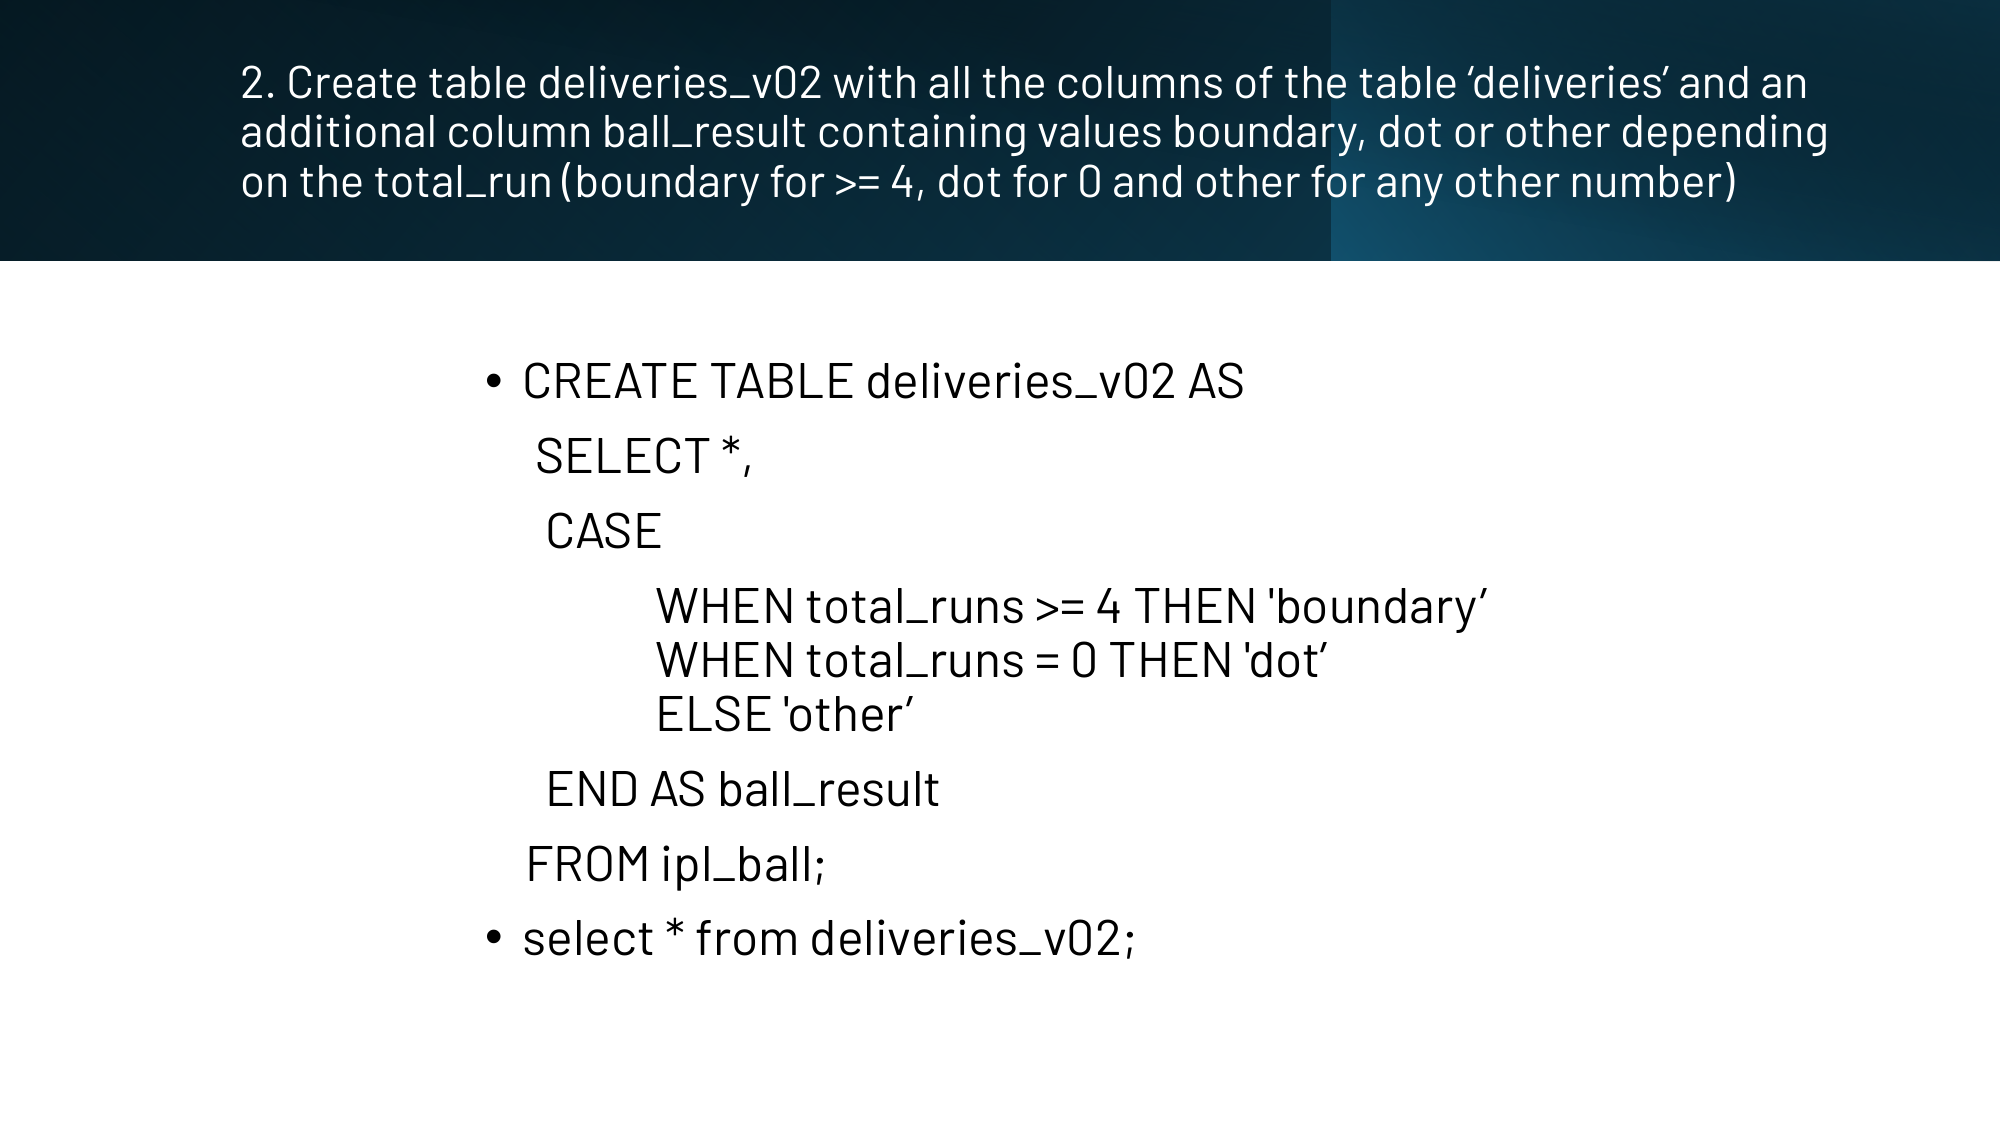

# 2. Create table deliveries_v02 with all the columns of the table ‘deliveries’ and an additional column ball_result containing values boundary, dot or other depending on the total_run (boundary for >= 4, dot for 0 and other for any other number)
CREATE TABLE deliveries_v02 AS
     SELECT *,
      CASE
                 WHEN total_runs >= 4 THEN 'boundary’		  WHEN total_runs = 0 THEN 'dot’			  ELSE 'other’
      END AS ball_result
    FROM ipl_ball;
select * from deliveries_v02;
14